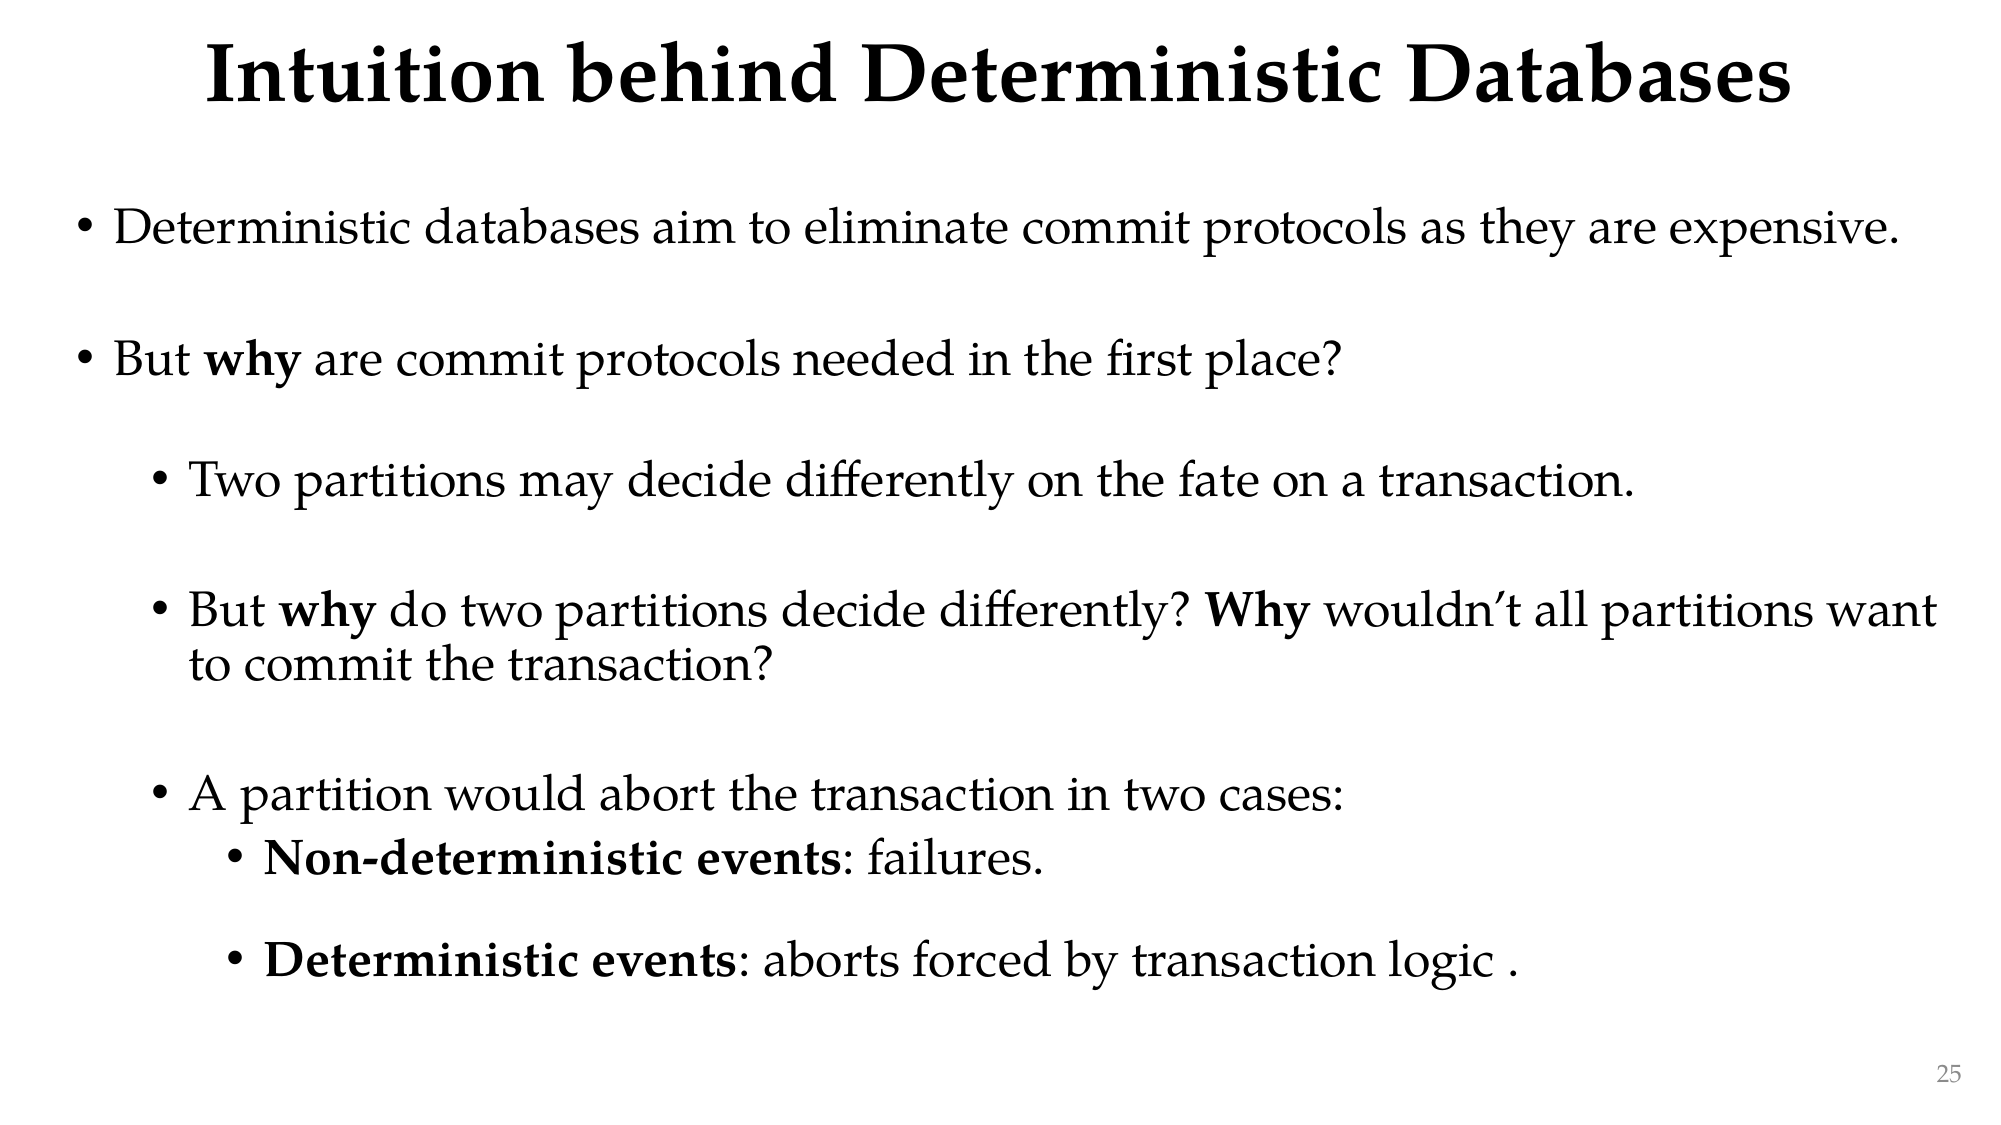

# Intuition behind Deterministic Databases
Deterministic databases aim to eliminate commit protocols as they are expensive.

But why are commit protocols needed in the first place?

Two partitions may decide differently on the fate on a transaction.

But why do two partitions decide differently? Why wouldn’t all partitions want to commit the transaction?

A partition would abort the transaction in two cases:
Non-deterministic events: failures.

Deterministic events: aborts forced by transaction logic .
25